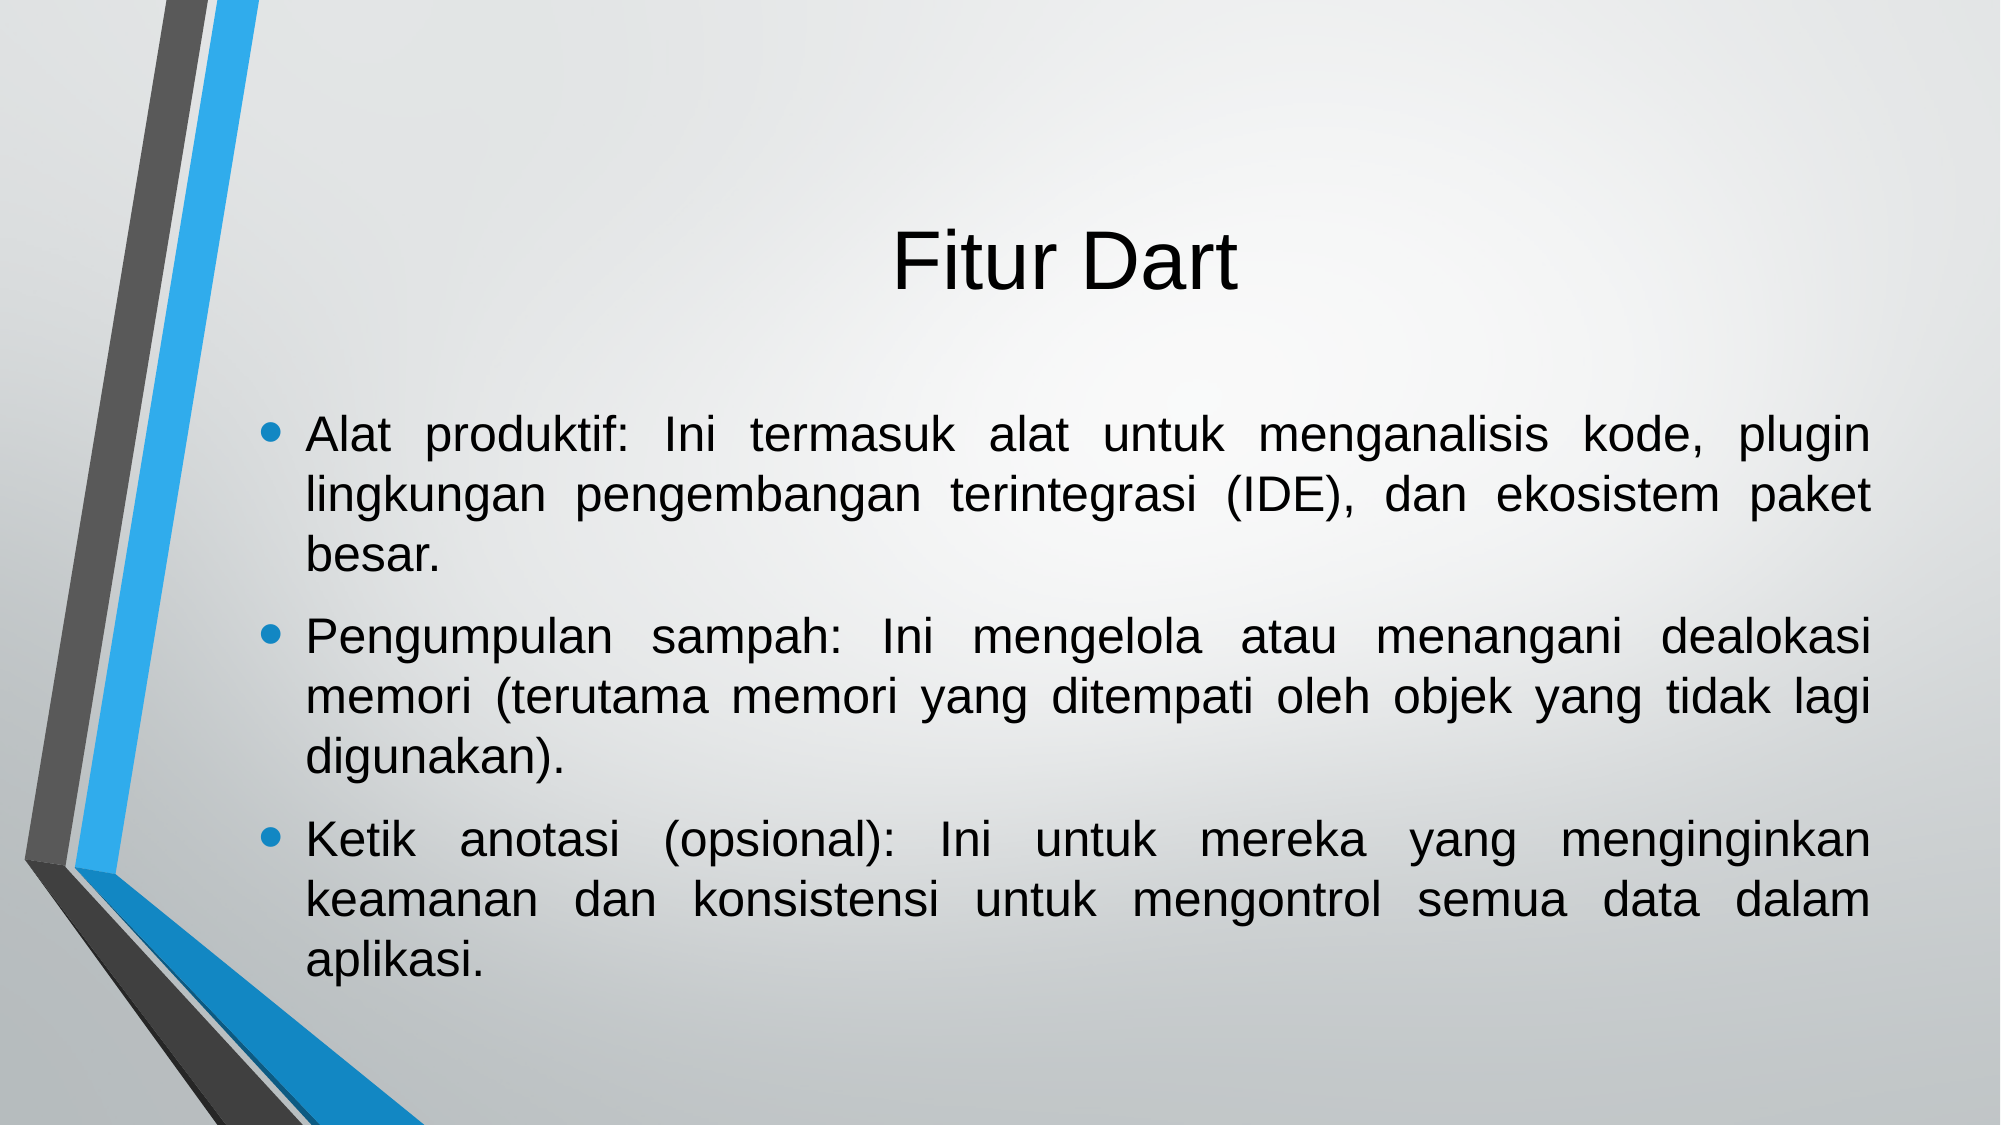

# Fitur Dart
Alat produktif: Ini termasuk alat untuk menganalisis kode, plugin lingkungan pengembangan terintegrasi (IDE), dan ekosistem paket besar.
Pengumpulan sampah: Ini mengelola atau menangani dealokasi memori (terutama memori yang ditempati oleh objek yang tidak lagi digunakan).
Ketik anotasi (opsional): Ini untuk mereka yang menginginkan keamanan dan konsistensi untuk mengontrol semua data dalam aplikasi.